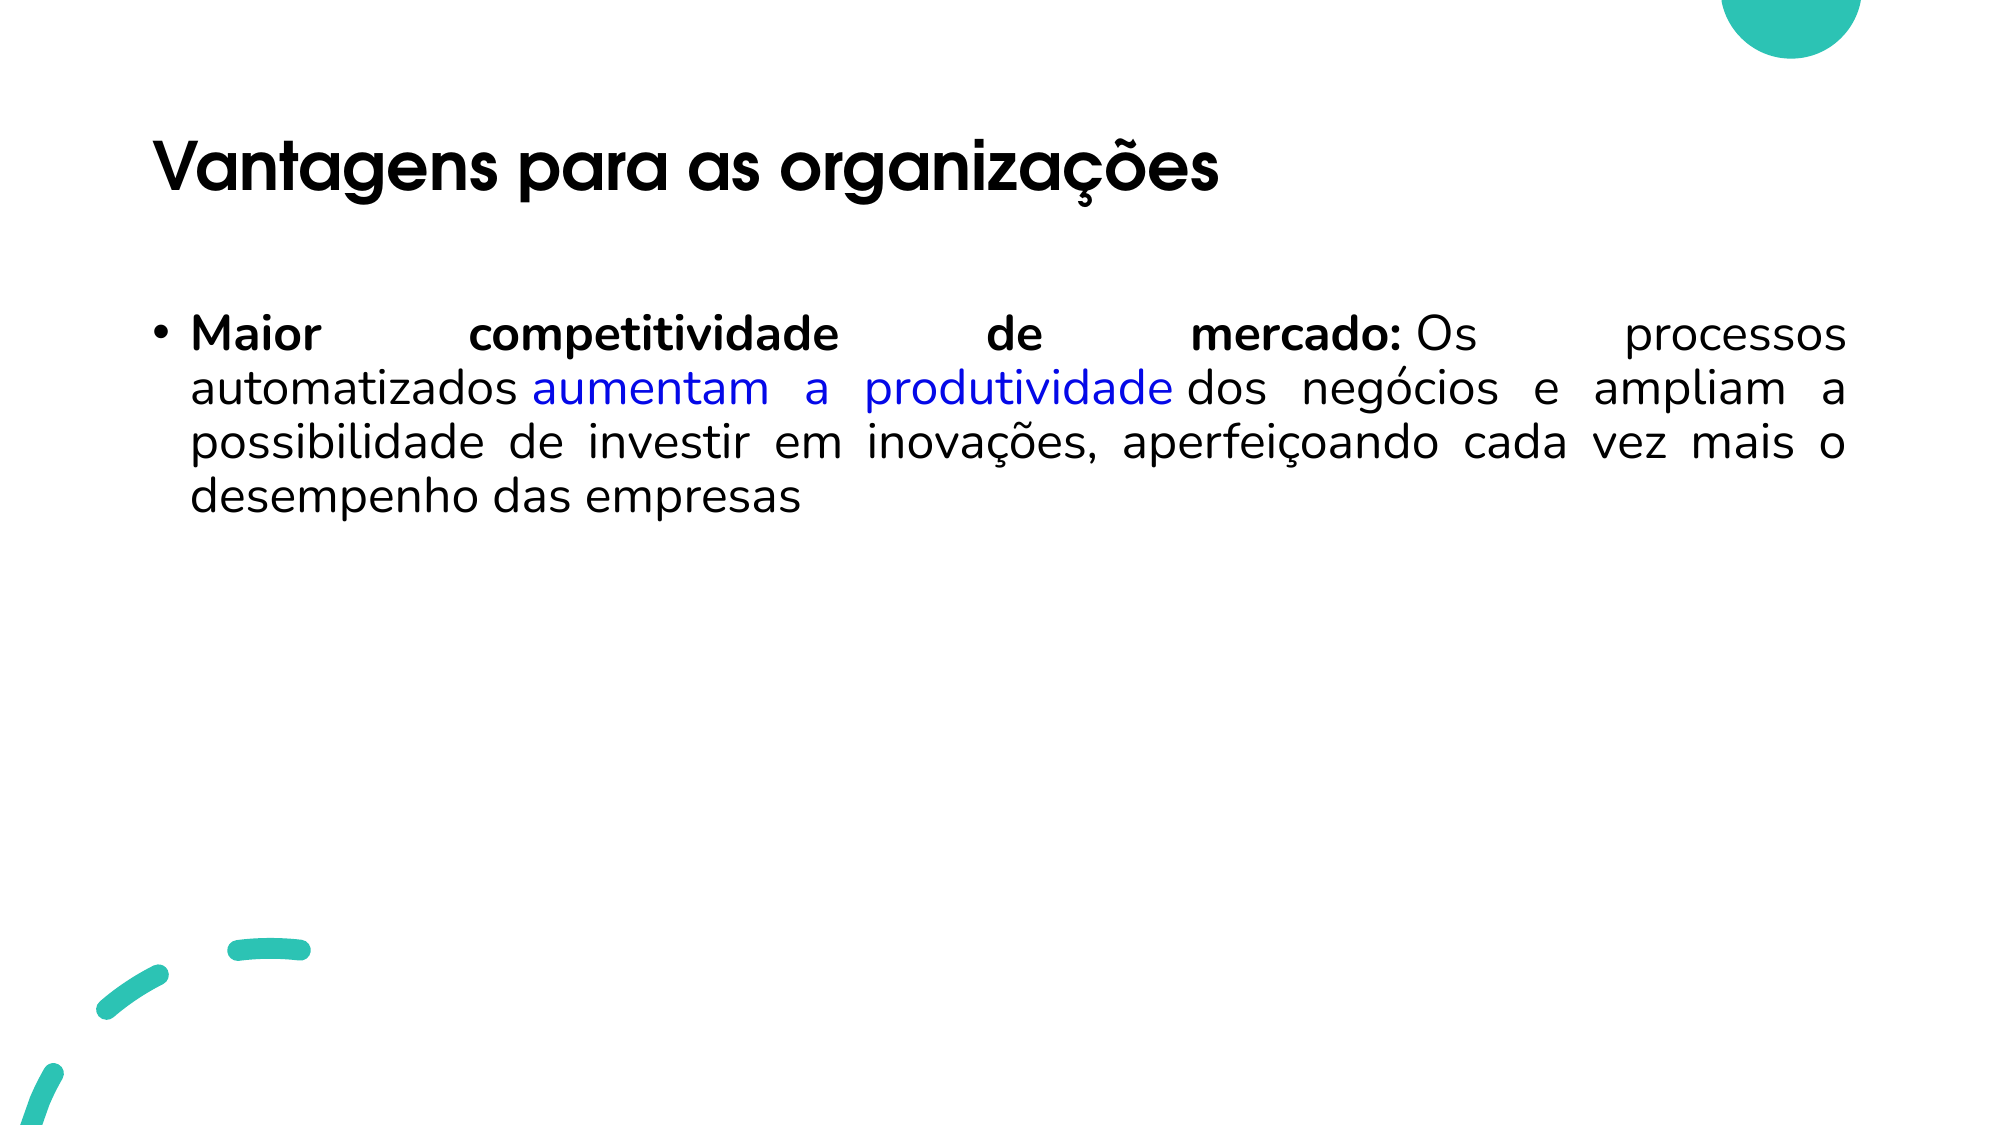

# Vantagens para as organizações
Maior competitividade de mercado: Os processos automatizados aumentam a produtividade dos negócios e ampliam a possibilidade de investir em inovações, aperfeiçoando cada vez mais o desempenho das empresas